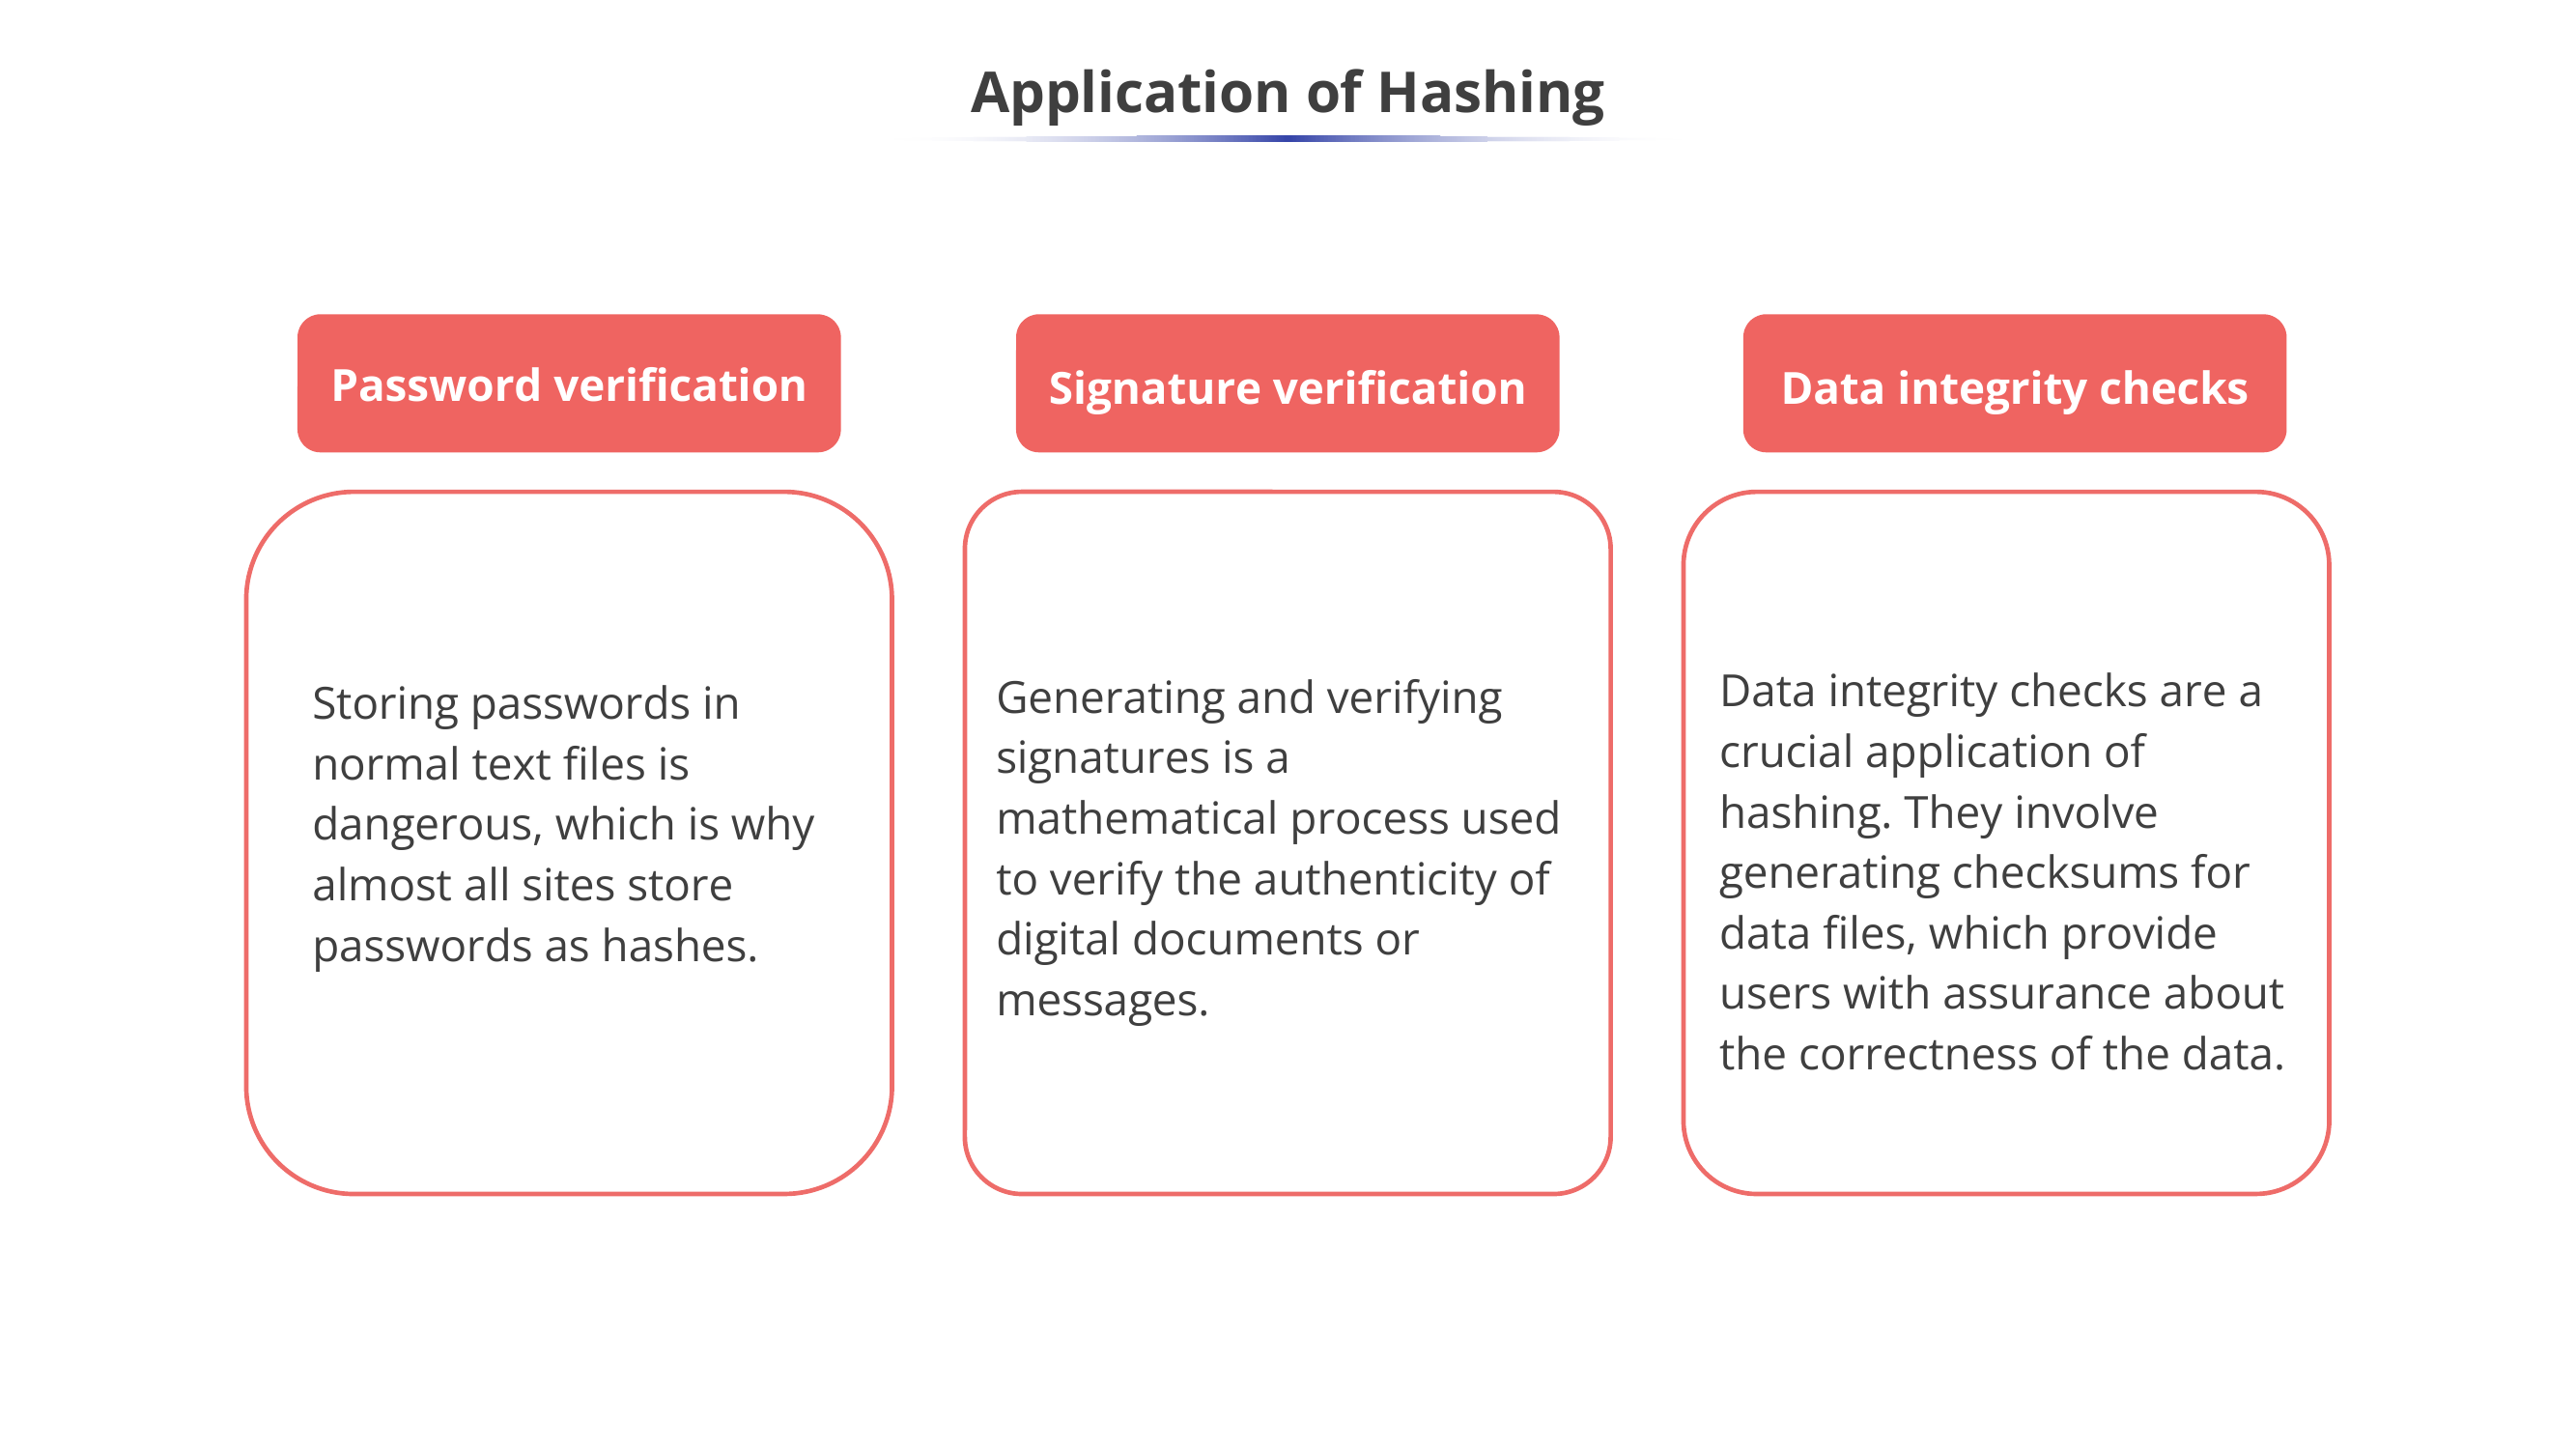

# Application of Hashing

Signature verification
Generating and verifying signatures is a mathematical process used to verify the authenticity of digital documents or messages.
Password verification
Storing passwords in normal text files is dangerous, which is why almost all sites store passwords as hashes.

Data integrity checks

Data integrity checks are a crucial application of hashing. They involve generating checksums for data files, which provide users with assurance about the correctness of the data.